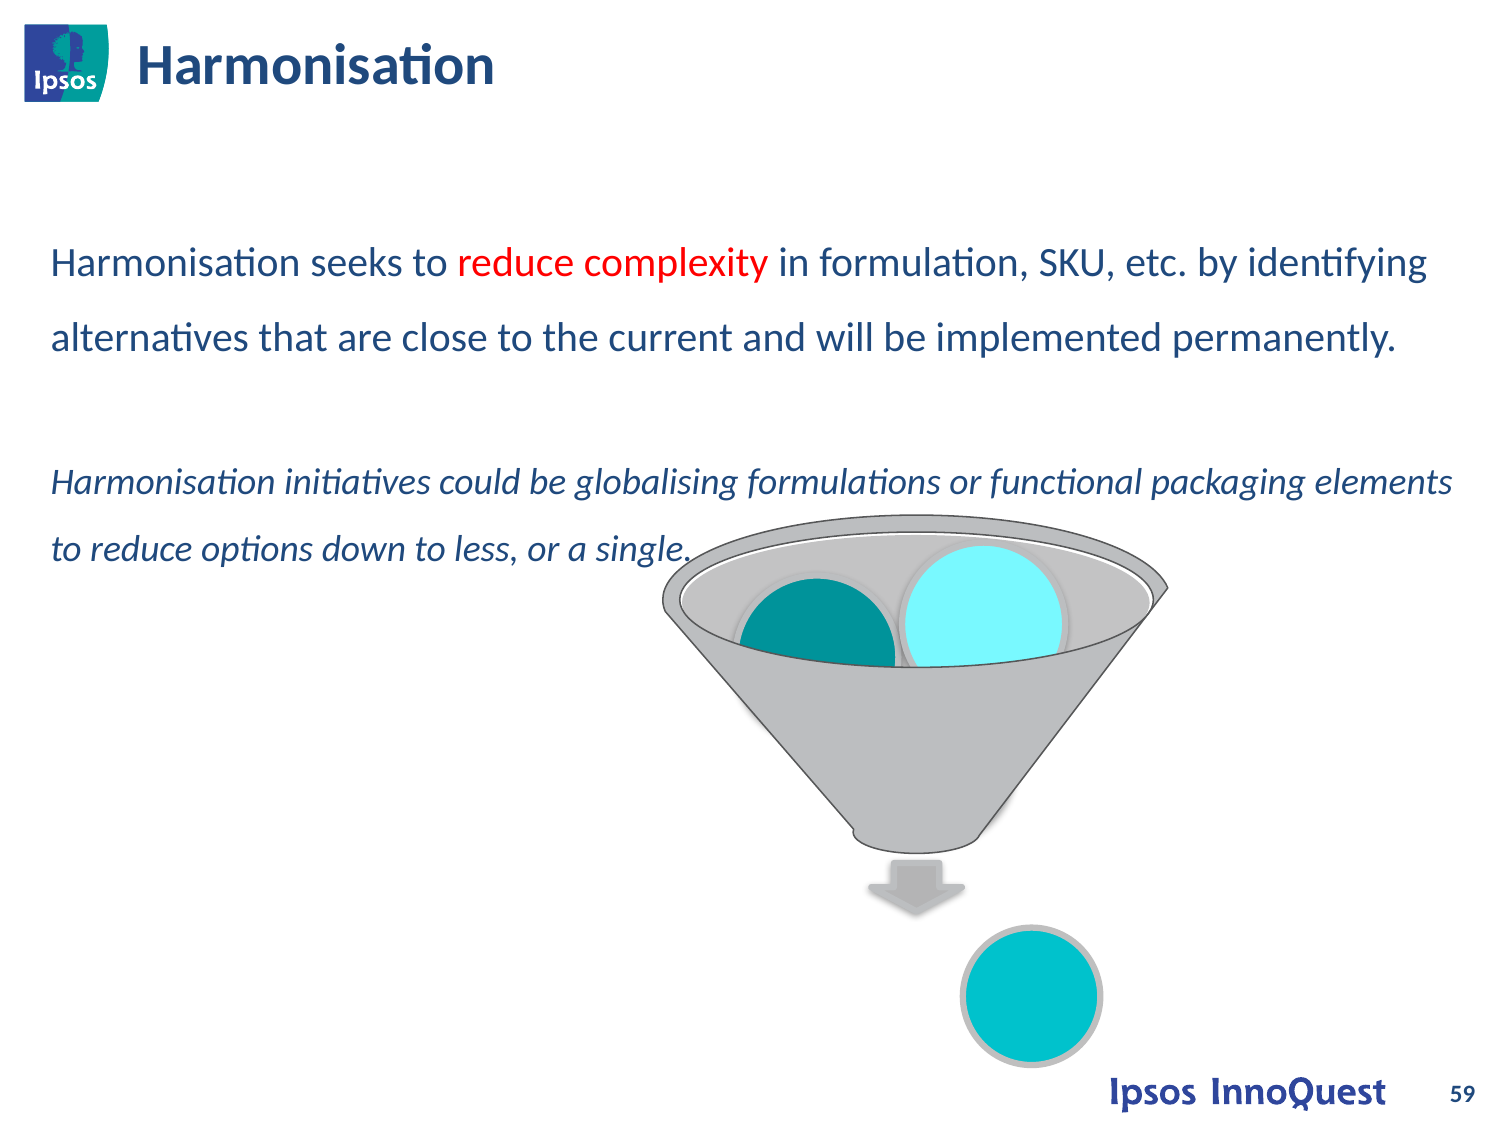

# Harmonisation
Harmonisation seeks to reduce complexity in formulation, SKU, etc. by identifying alternatives that are close to the current and will be implemented permanently.

Harmonisation initiatives could be globalising formulations or functional packaging elements to reduce options down to less, or a single.

59